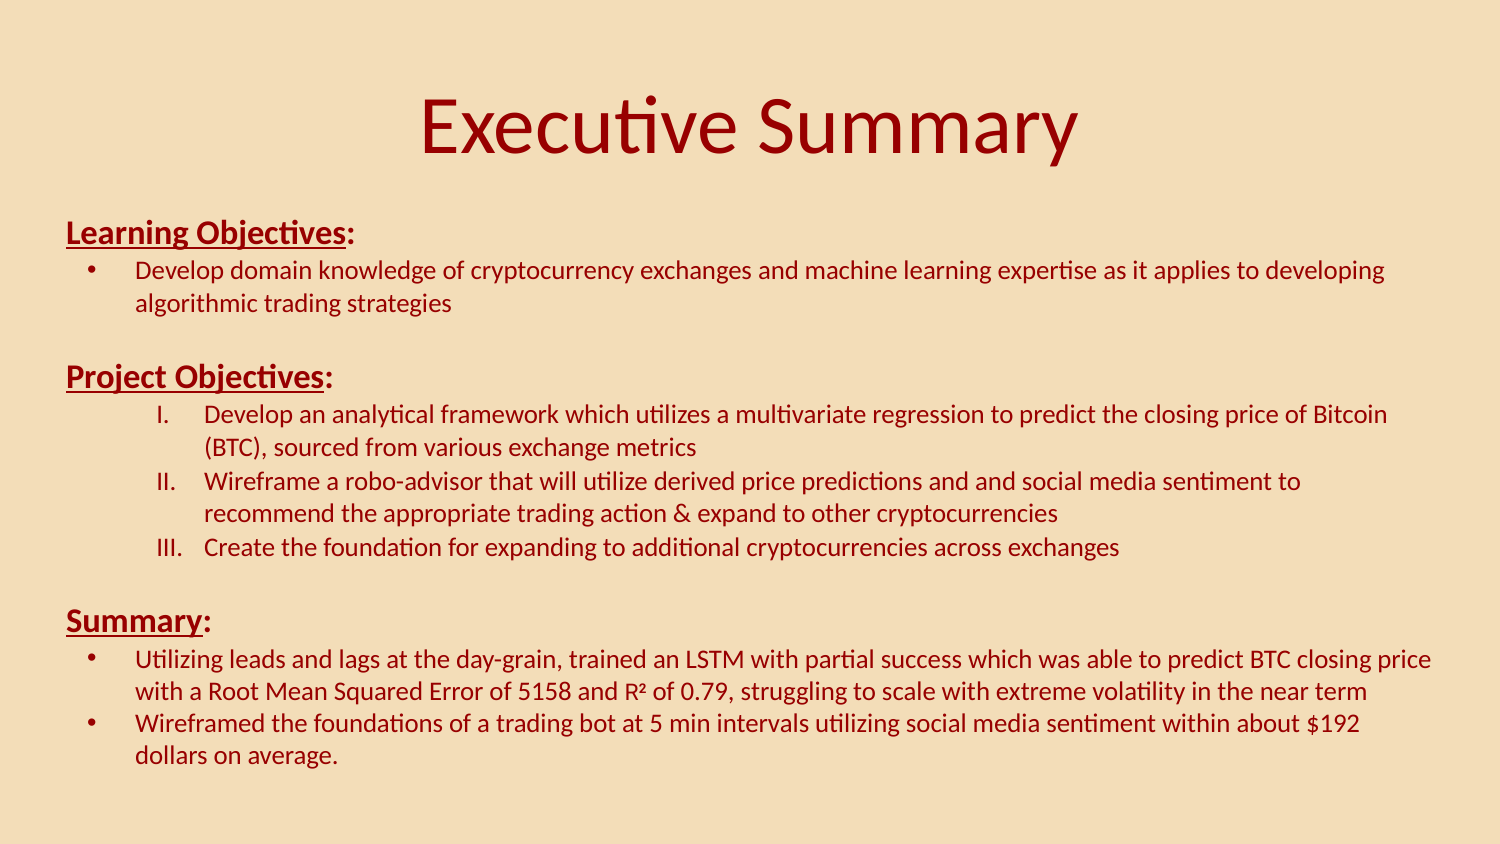

# Executive Summary
Learning Objectives:
Develop domain knowledge of cryptocurrency exchanges and machine learning expertise as it applies to developing algorithmic trading strategies

Project Objectives:
Develop an analytical framework which utilizes a multivariate regression to predict the closing price of Bitcoin (BTC), sourced from various exchange metrics
Wireframe a robo-advisor that will utilize derived price predictions and and social media sentiment to recommend the appropriate trading action & expand to other cryptocurrencies
Create the foundation for expanding to additional cryptocurrencies across exchanges

Summary:
Utilizing leads and lags at the day-grain, trained an LSTM with partial success which was able to predict BTC closing price with a Root Mean Squared Error of 5158 and R2 of 0.79, struggling to scale with extreme volatility in the near term
Wireframed the foundations of a trading bot at 5 min intervals utilizing social media sentiment within about $192 dollars on average.